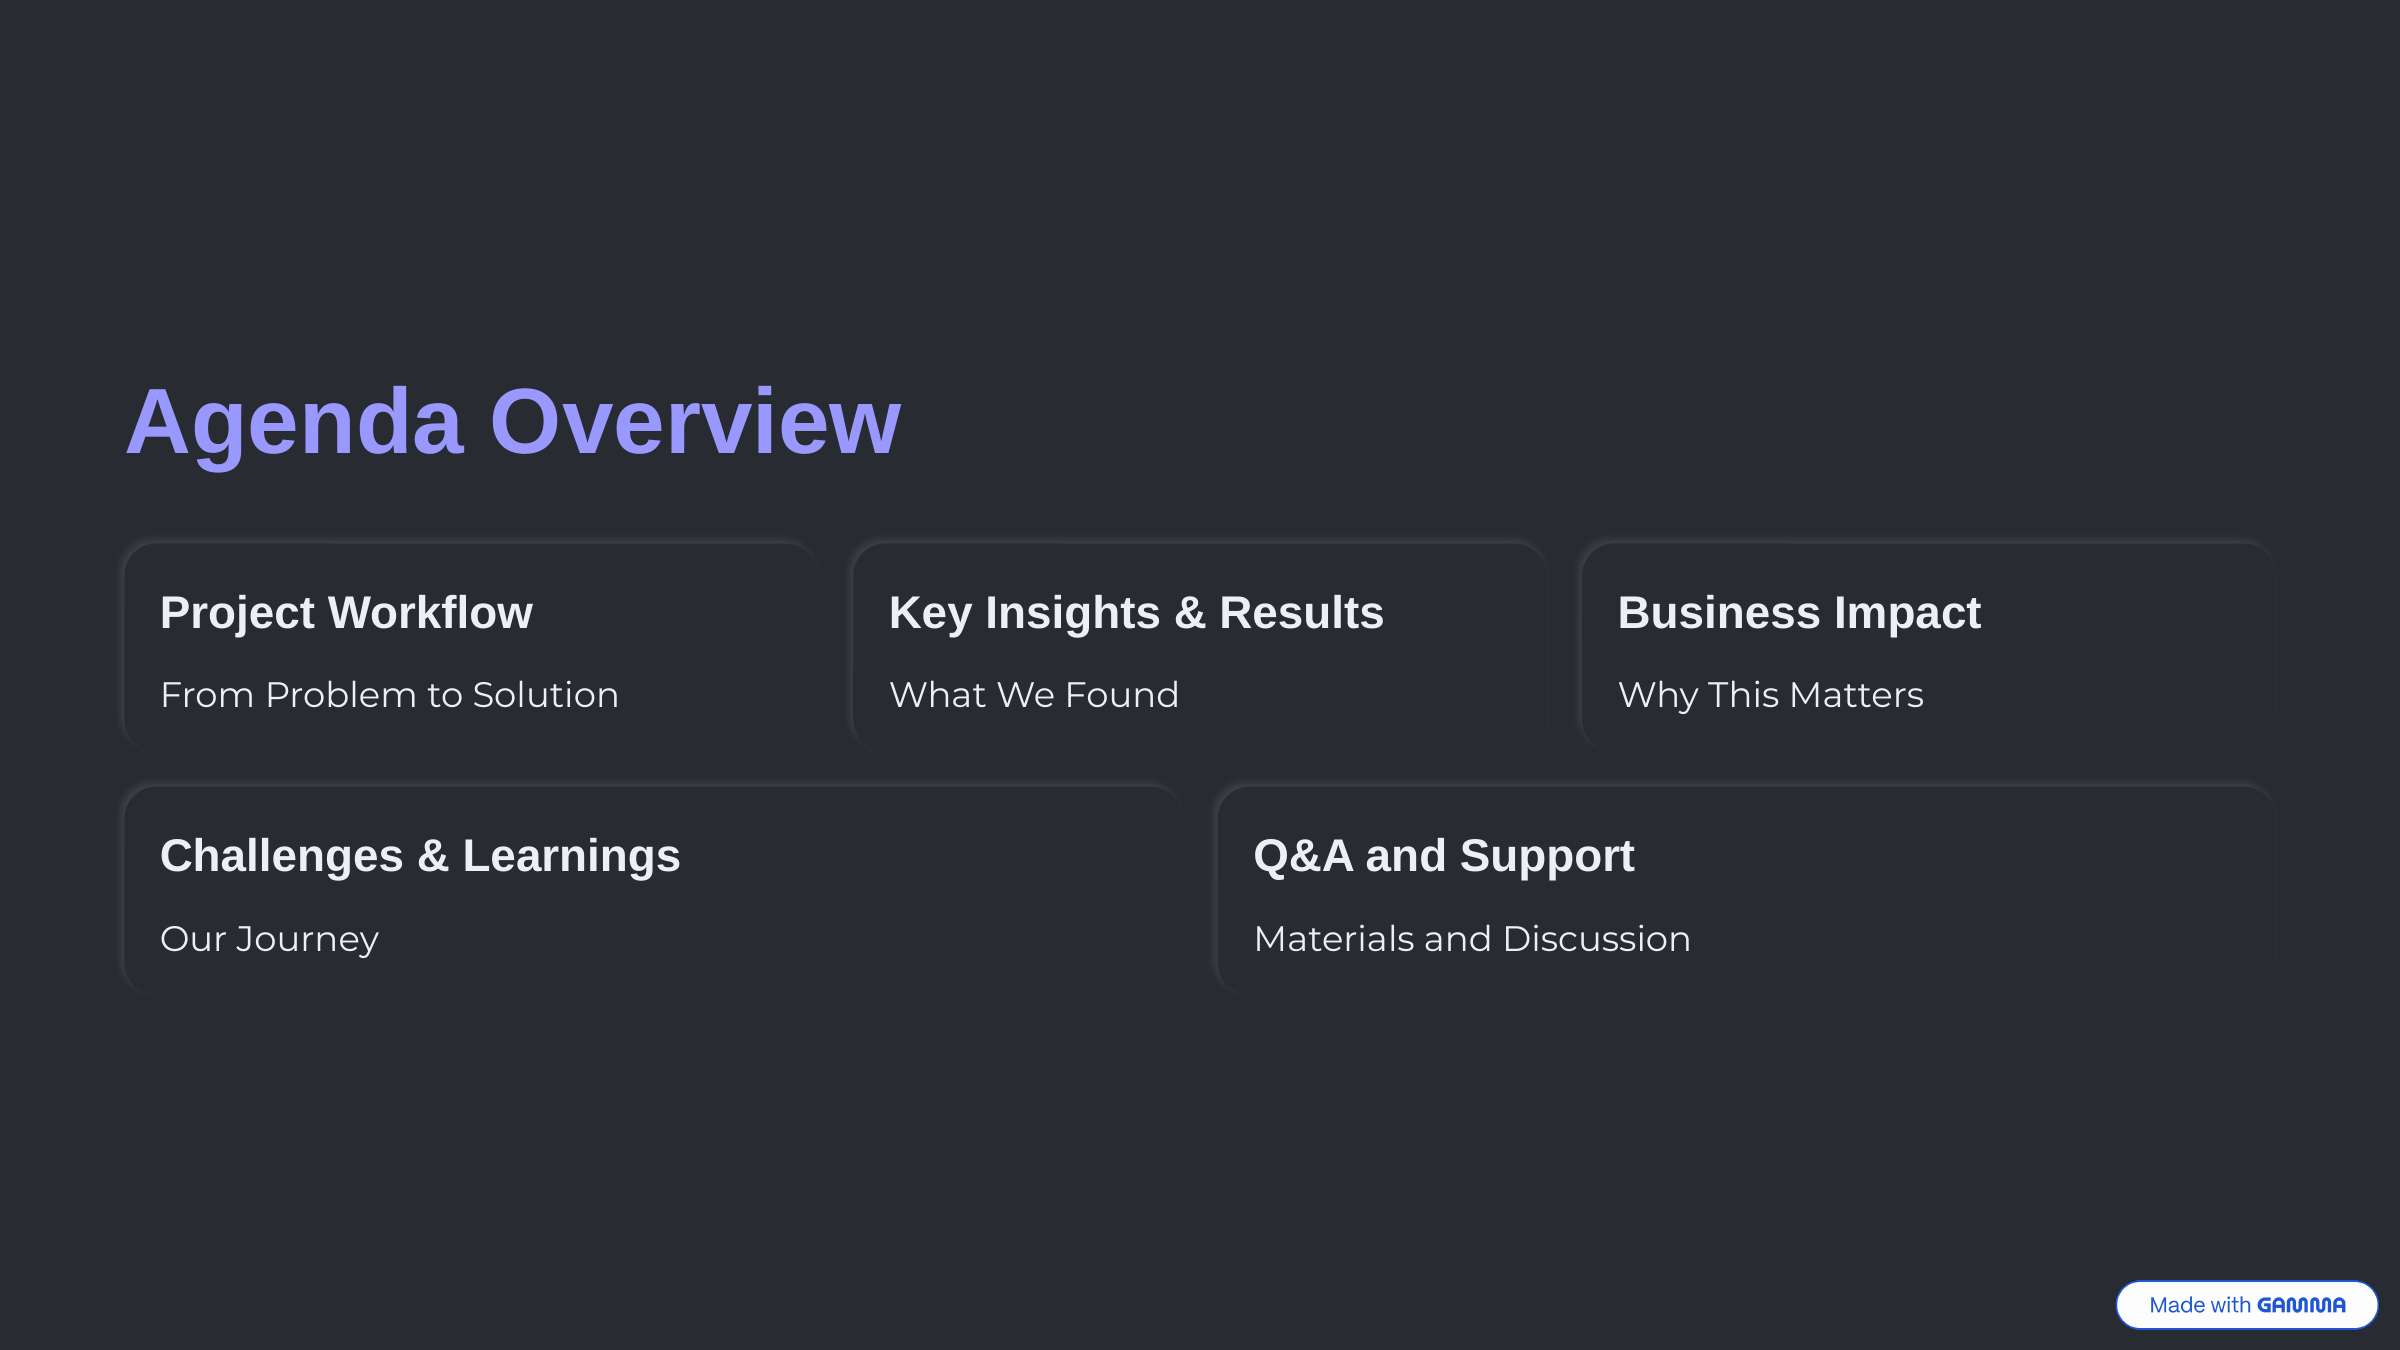

Agenda Overview

Project Workflow
Key Insights & Results
Business Impact
From Problem to Solution
What We Found
Why This Matters

Challenges & Learnings
Q&A and Support
Our Journey
Materials and Discussion